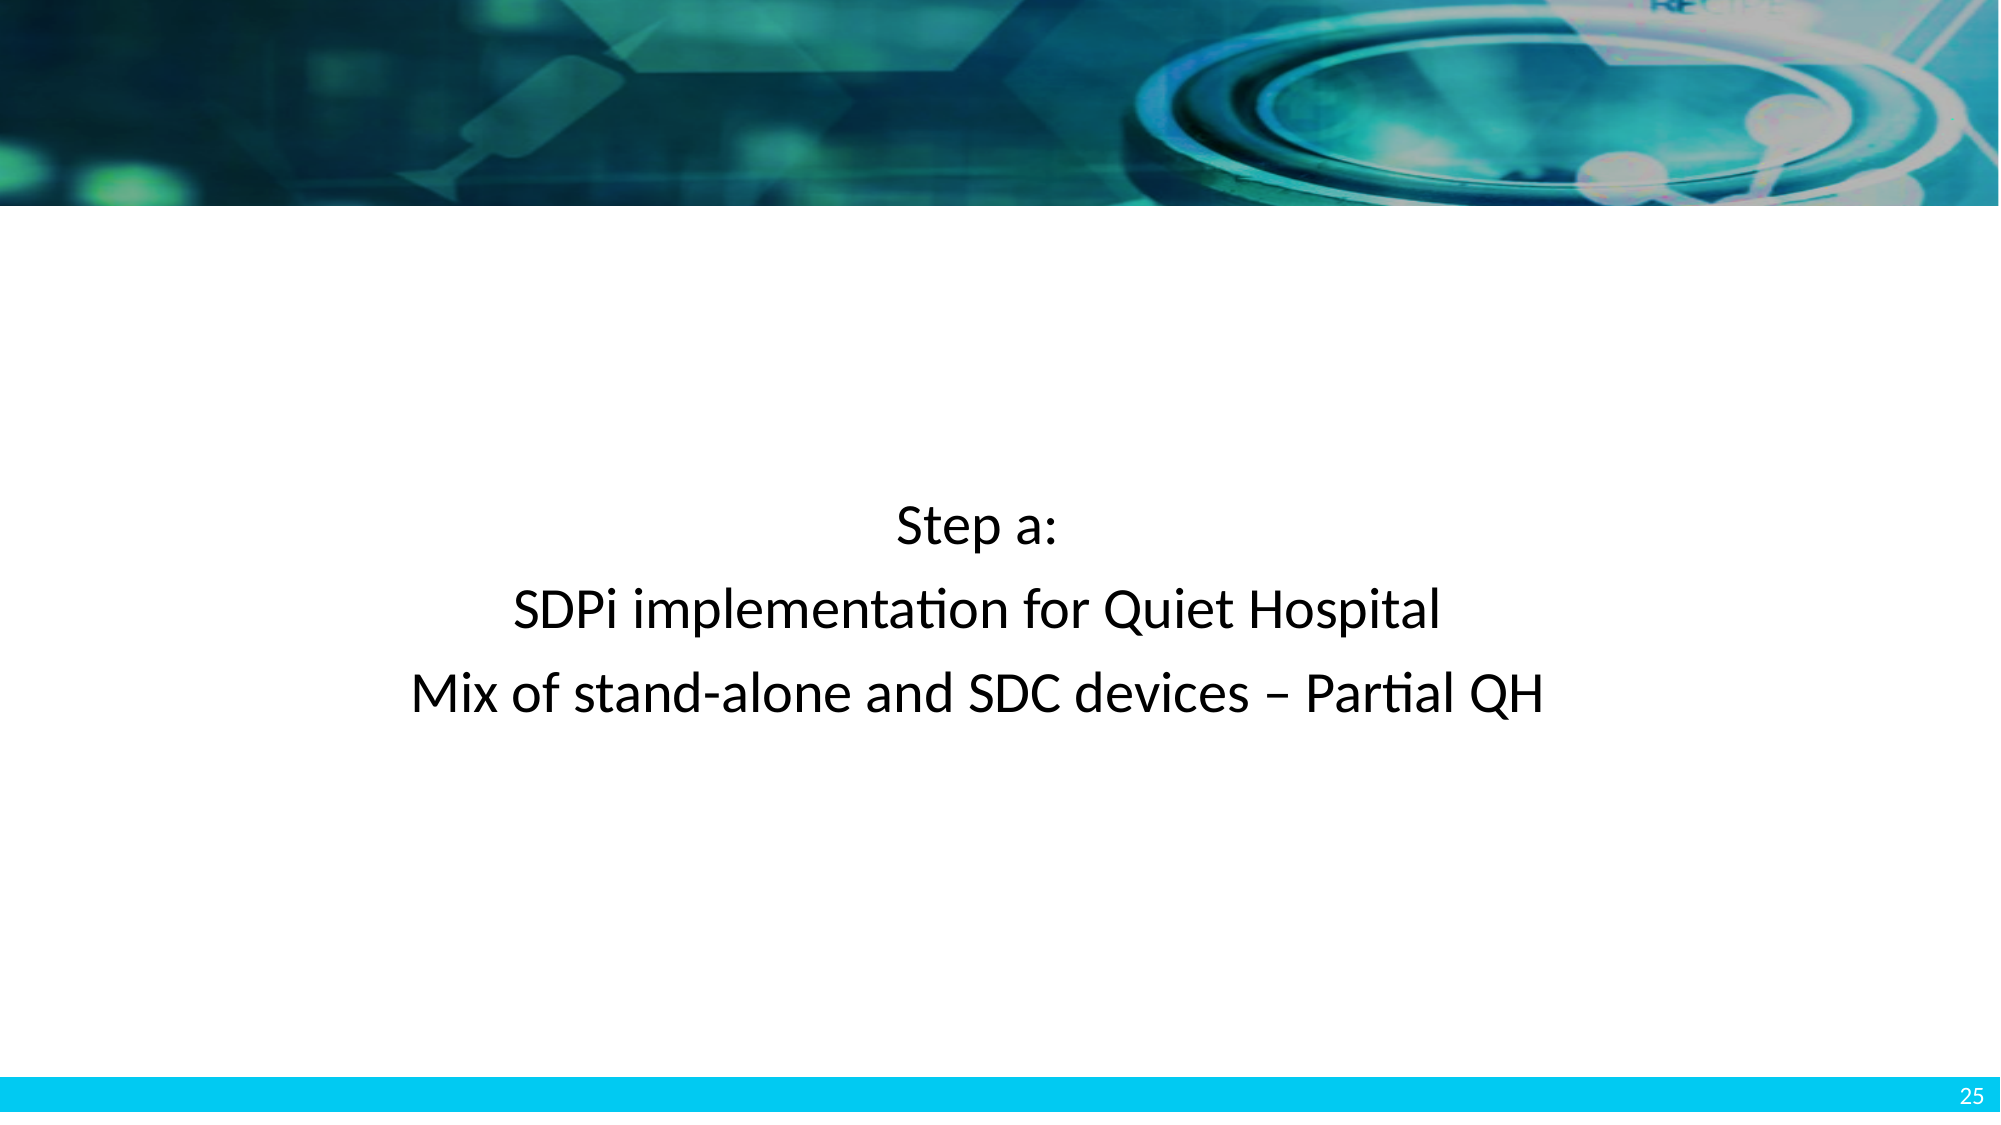

#
Step a:
SDPi implementation for Quiet Hospital
Mix of stand-alone and SDC devices – Partial QH
25